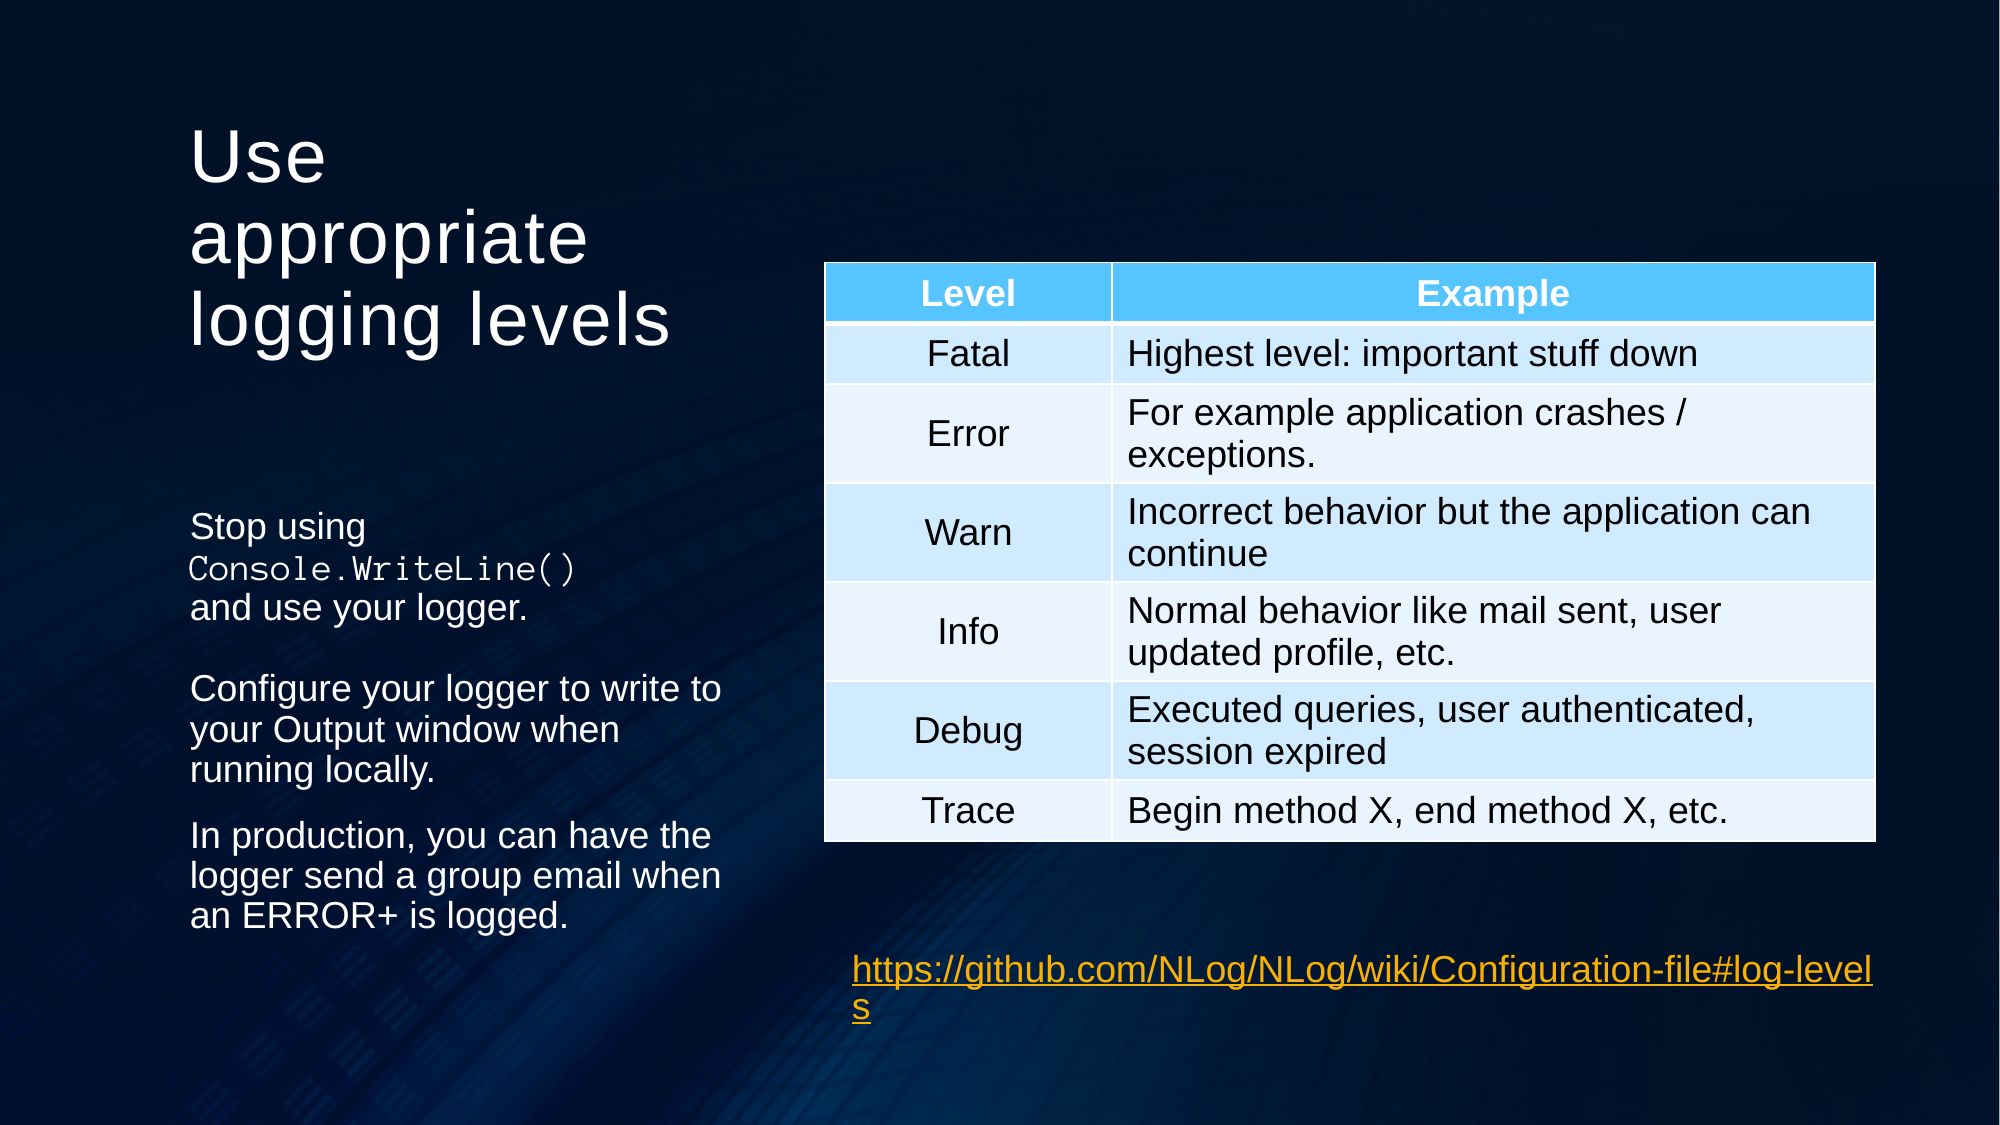

# Use appropriate logging levels
| Level | Example |
| --- | --- |
| Fatal | Highest level: important stuff down |
| Error | For example application crashes / exceptions. |
| Warn | Incorrect behavior but the application can continue |
| Info | Normal behavior like mail sent, user updated profile, etc. |
| Debug | Executed queries, user authenticated, session expired |
| Trace | Begin method X, end method X, etc. |
Stop using Console.WriteLine()
and use your logger.
Configure your logger to write to your Output window when running locally.
In production, you can have the logger send a group email when an ERROR+ is logged.
https://github.com/NLog/NLog/wiki/Configuration-file#log-levels